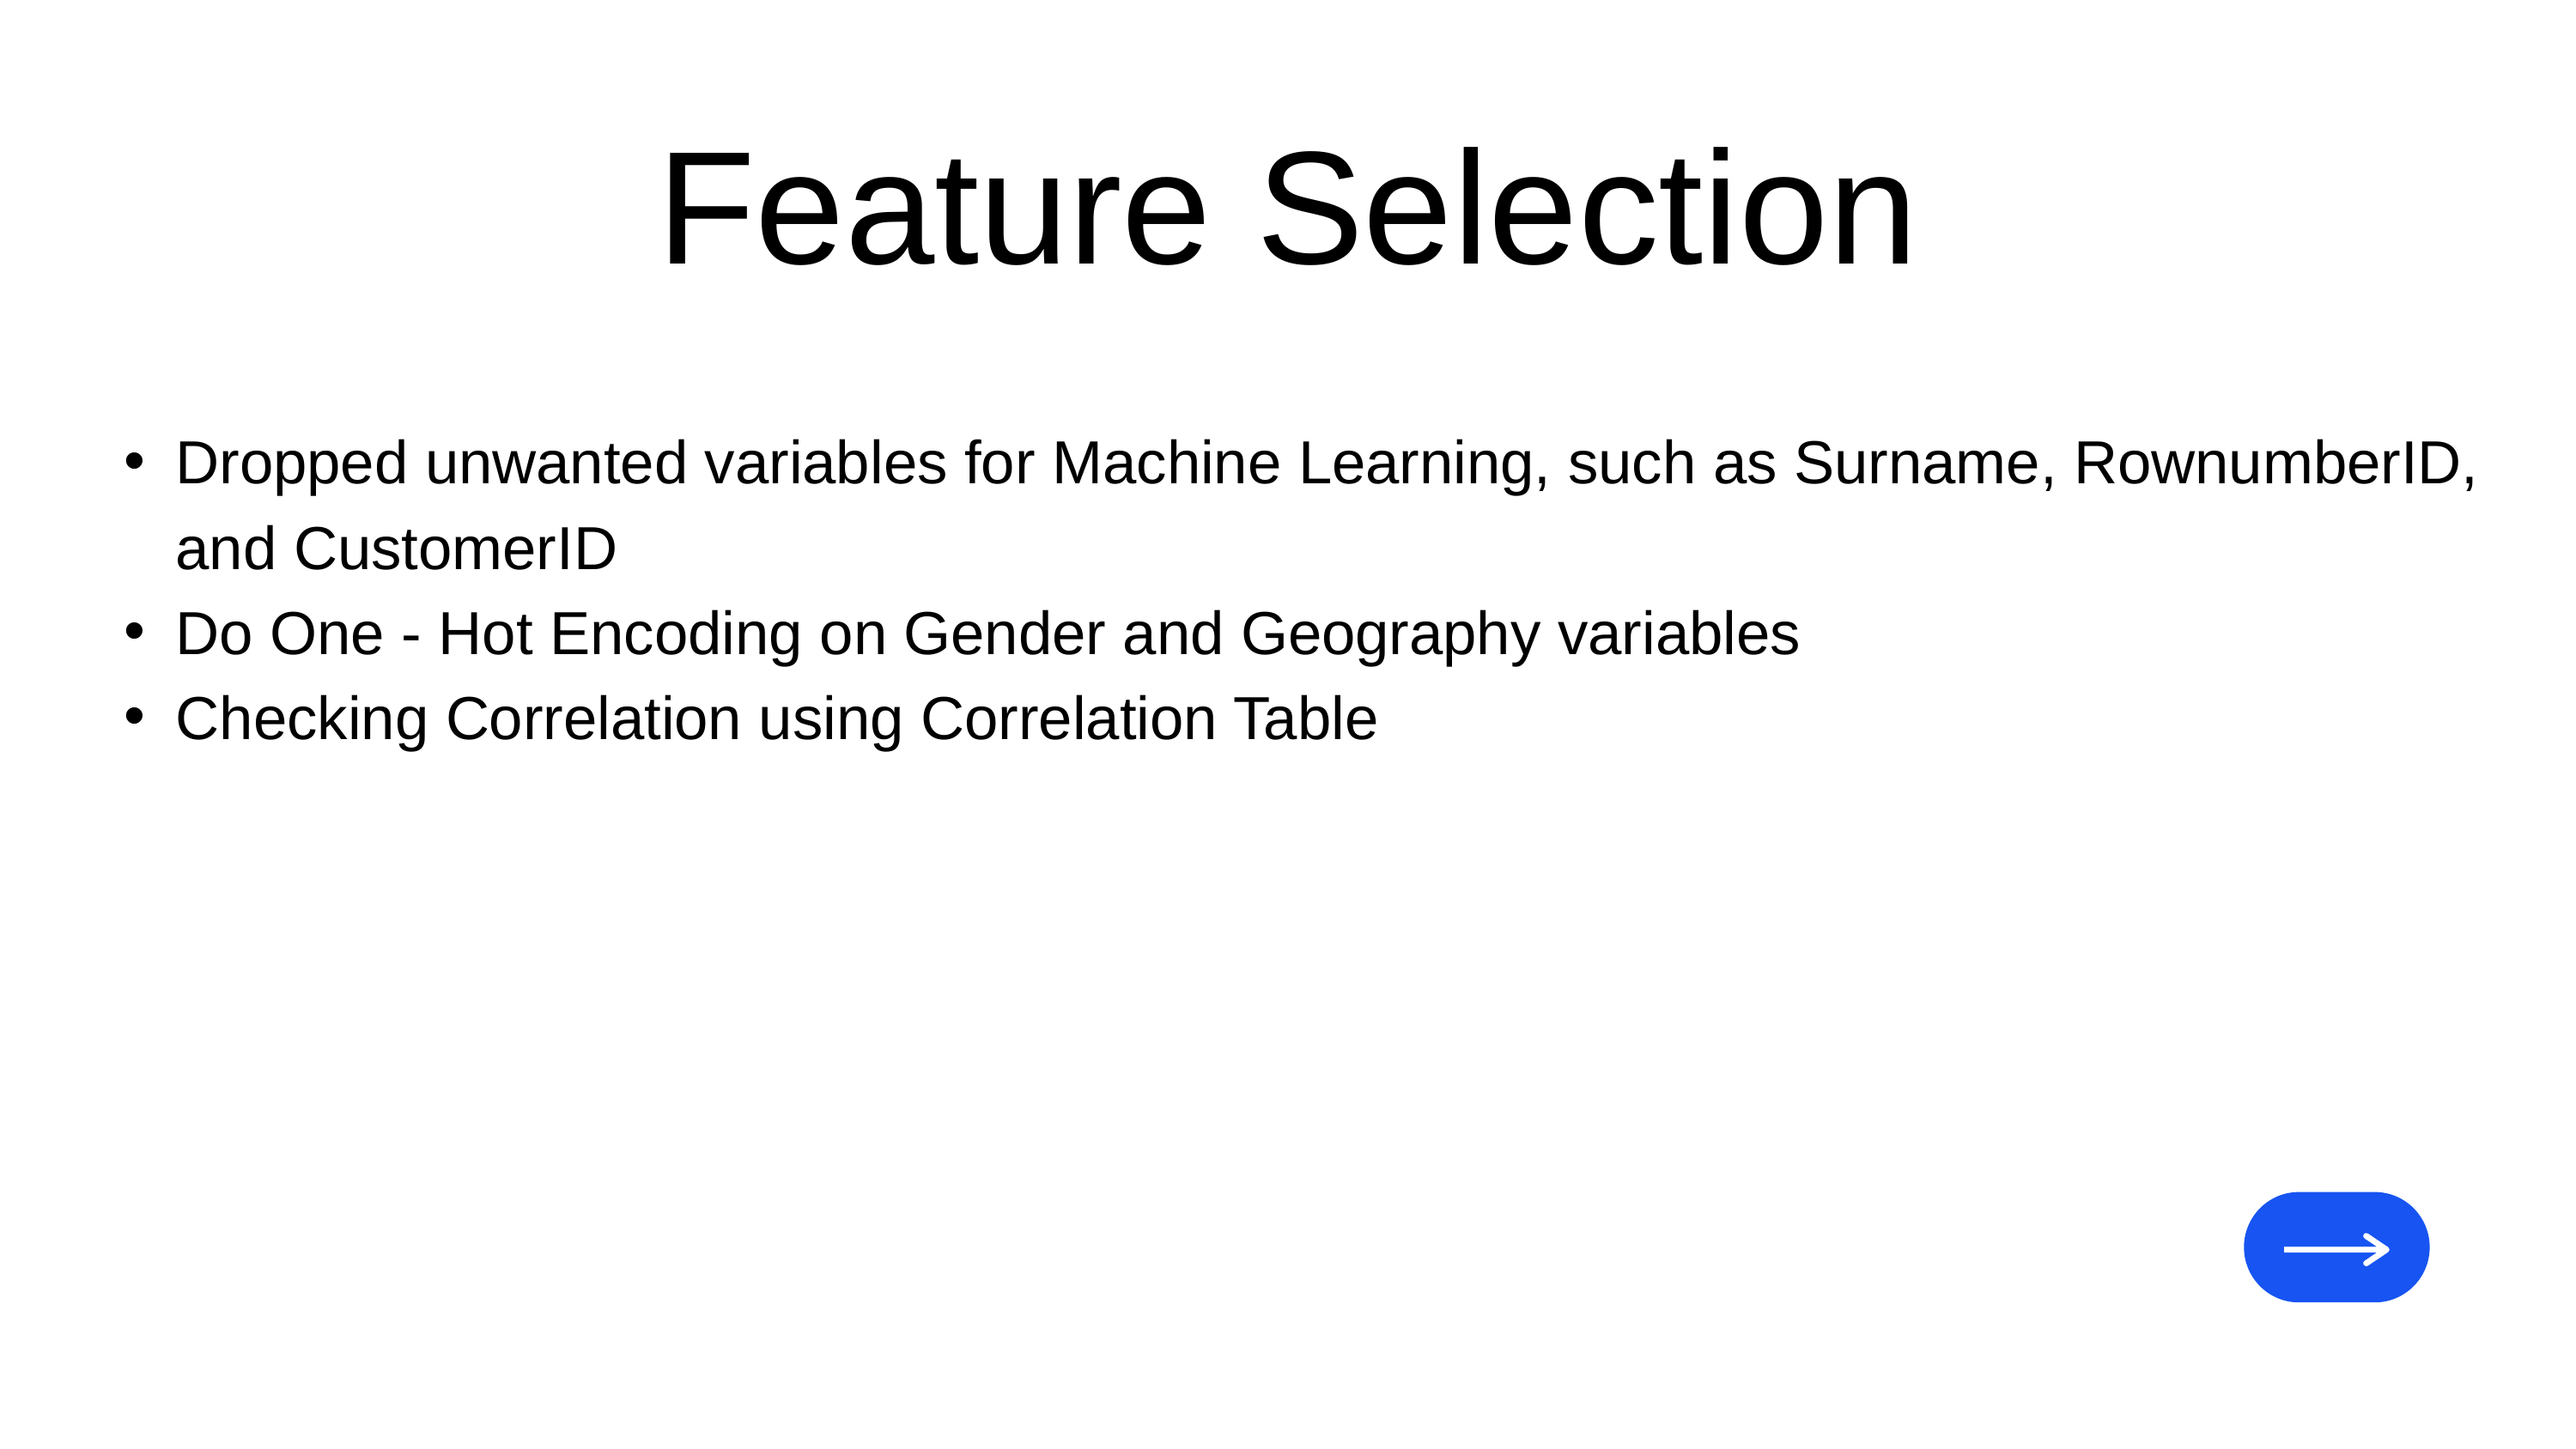

Feature Selection
Dropped unwanted variables for Machine Learning, such as Surname, RownumberID, and CustomerID
Do One - Hot Encoding on Gender and Geography variables
Checking Correlation using Correlation Table